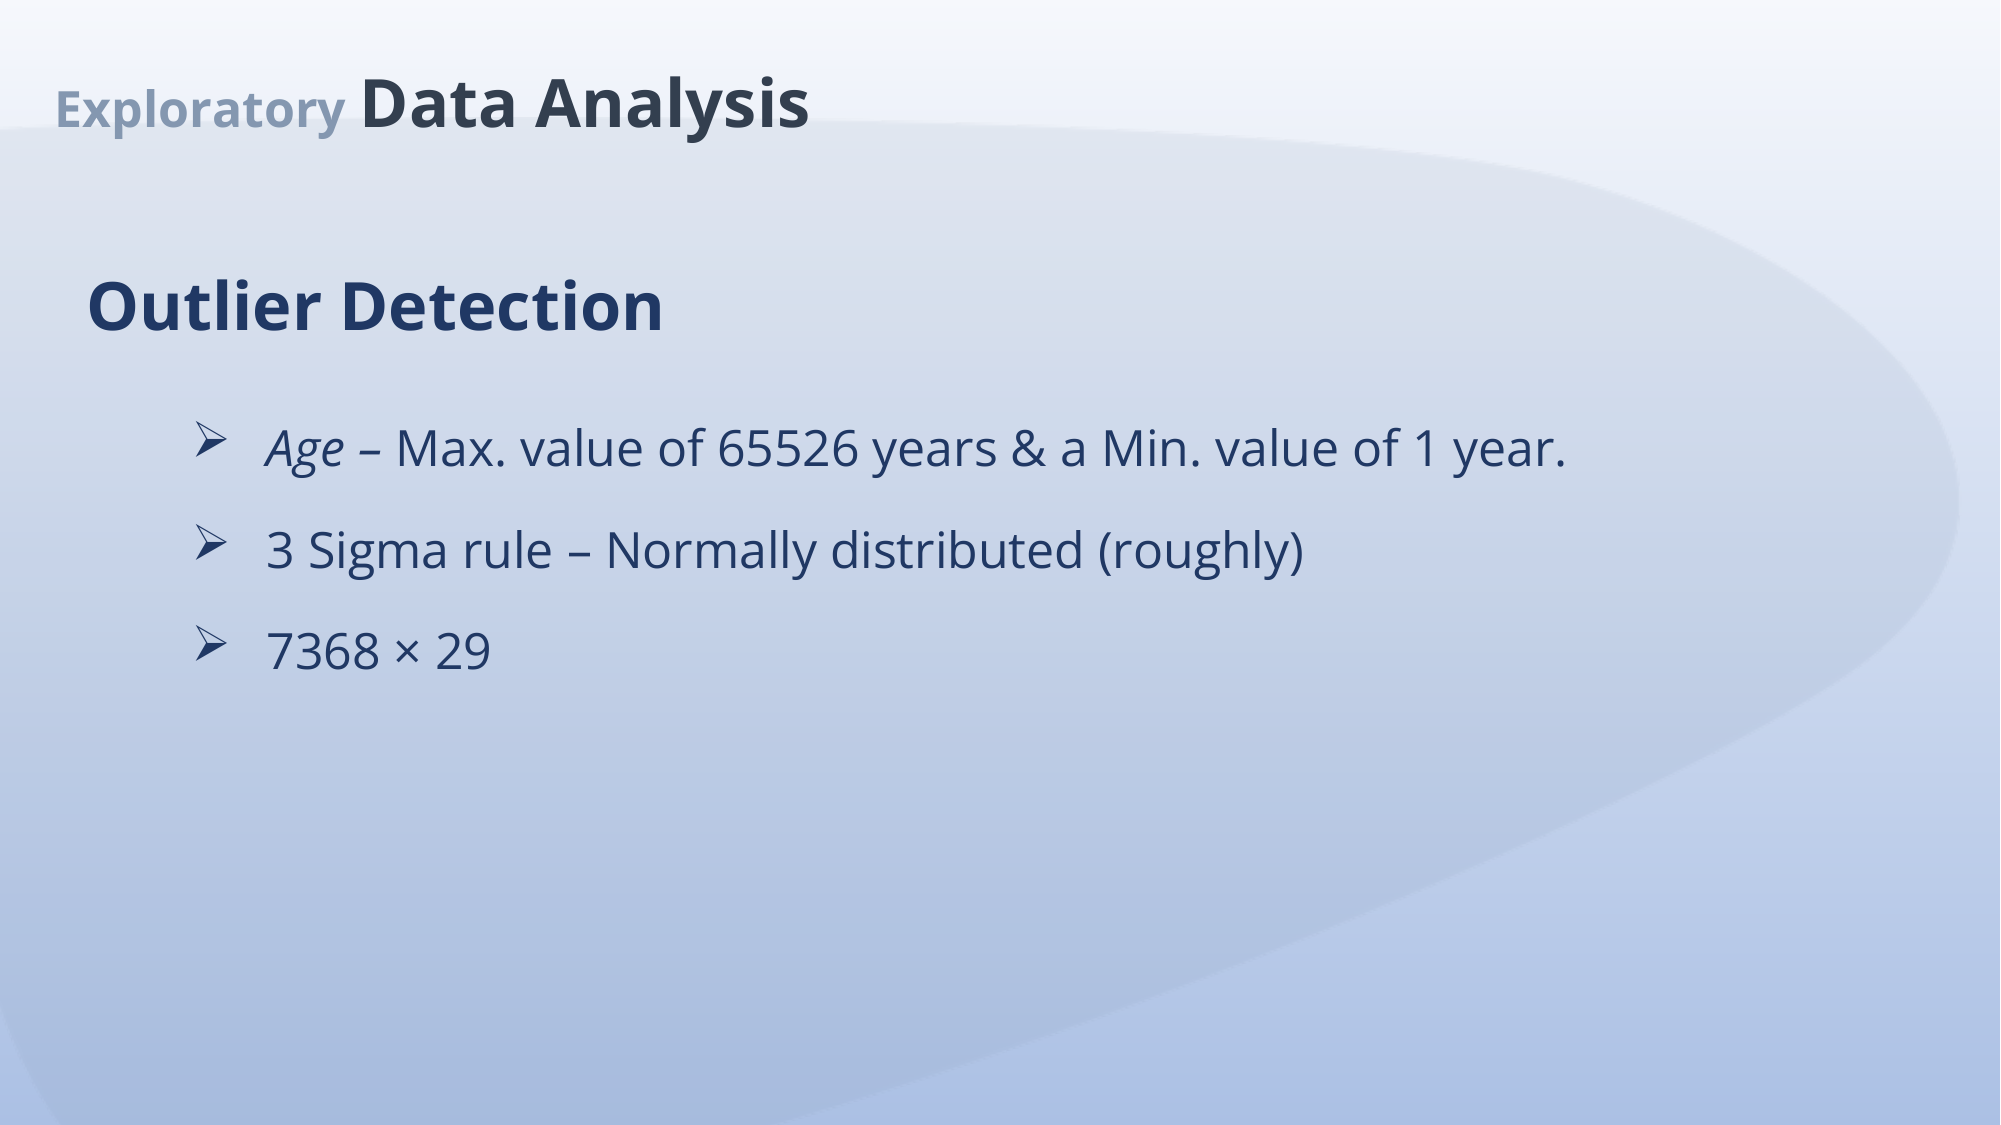

Exploratory Data Analysis

Outlier Detection

Age – Max. value of 65526 years & a Min. value of 1 year.
3 Sigma rule – Normally distributed (roughly)
7368 × 29